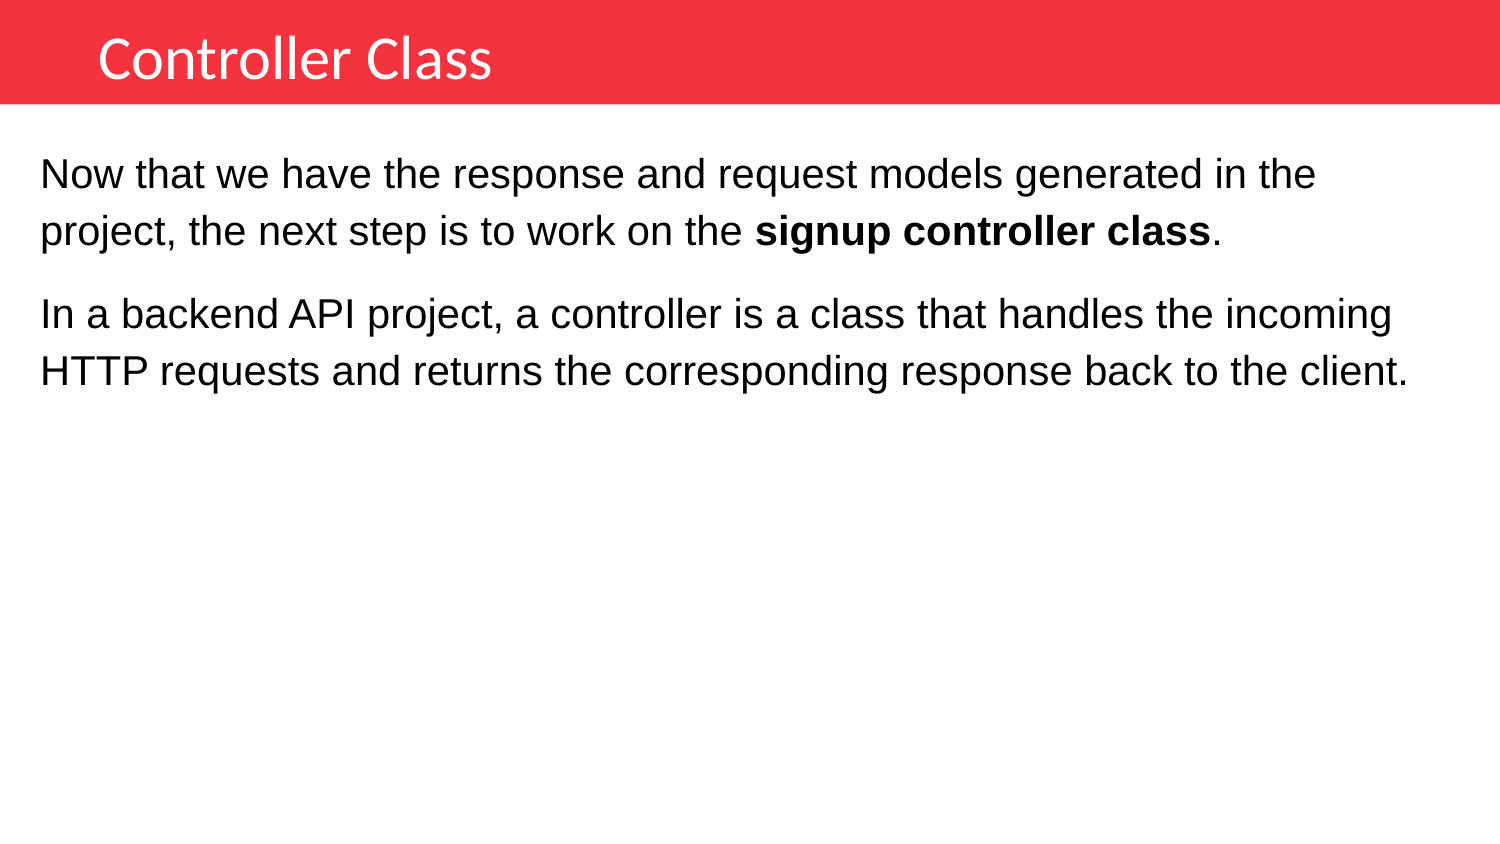

Controller Class

Now that we have the response and request models generated in the project, the next step is to work on the signup controller class.
In a backend API project, a controller is a class that handles the incoming HTTP requests and returns the corresponding response back to the client.